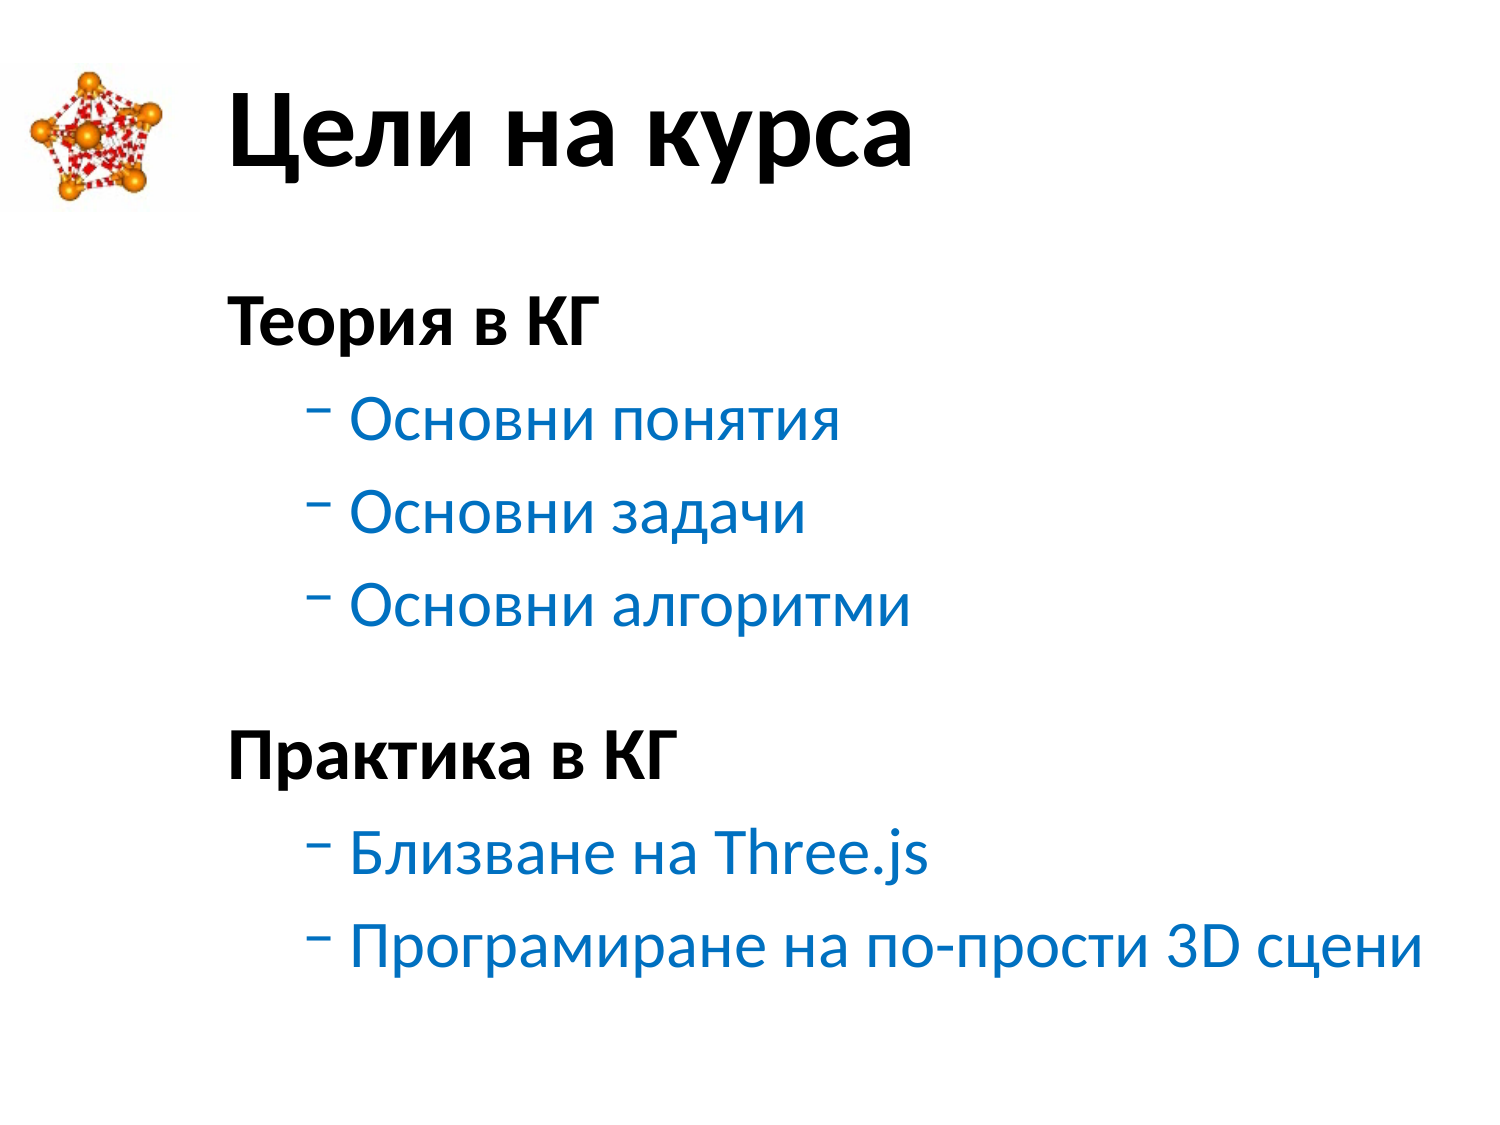

# Цели на курса
Теория в КГ
Основни понятия
Основни задачи
Основни алгоритми

Практика в КГ
Близване на Three.js
Програмиране на по-прости 3D сцени